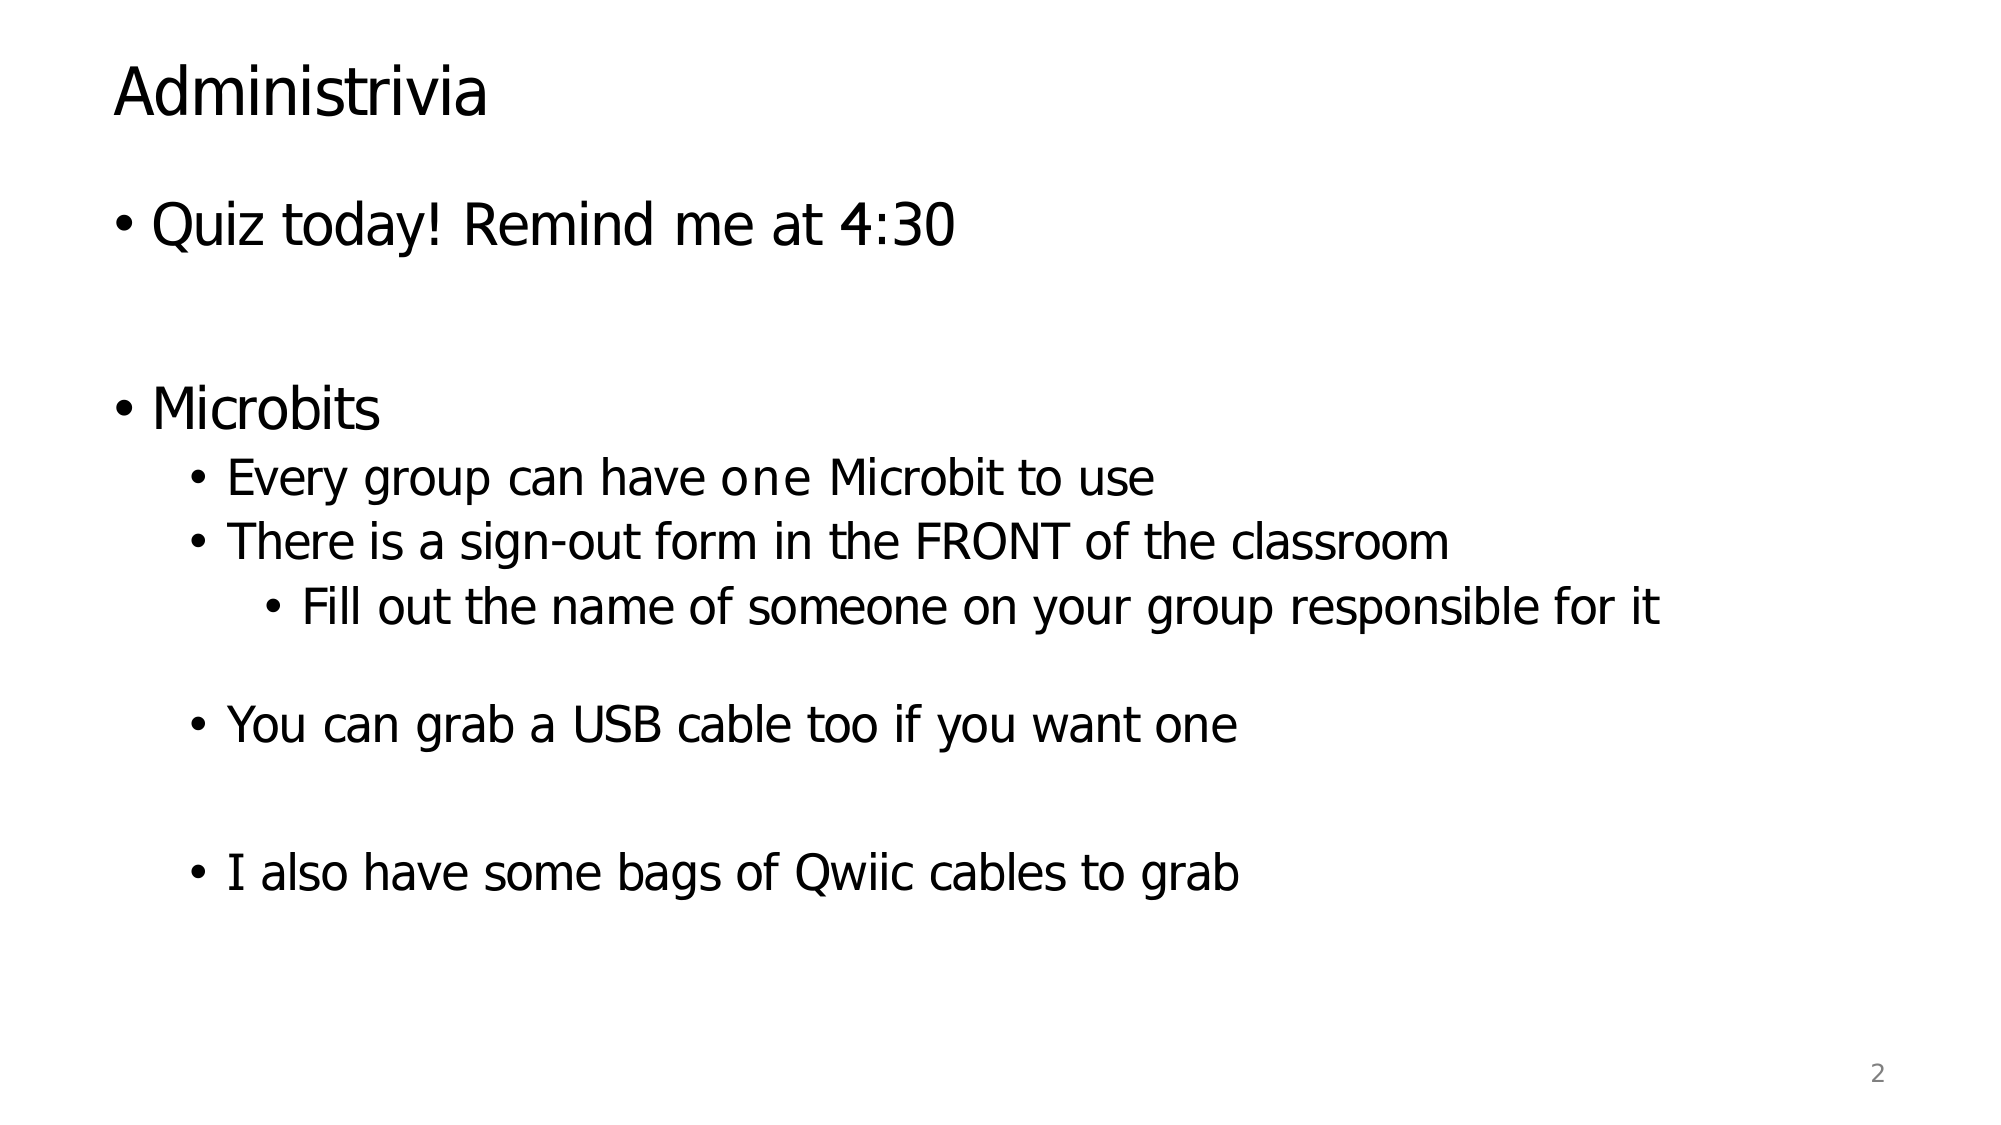

# Administrivia
Quiz today! Remind me at 4:30

Microbits
Every group can have one Microbit to use
There is a sign-out form in the FRONT of the classroom
Fill out the name of someone on your group responsible for it
You can grab a USB cable too if you want one

I also have some bags of Qwiic cables to grab
2